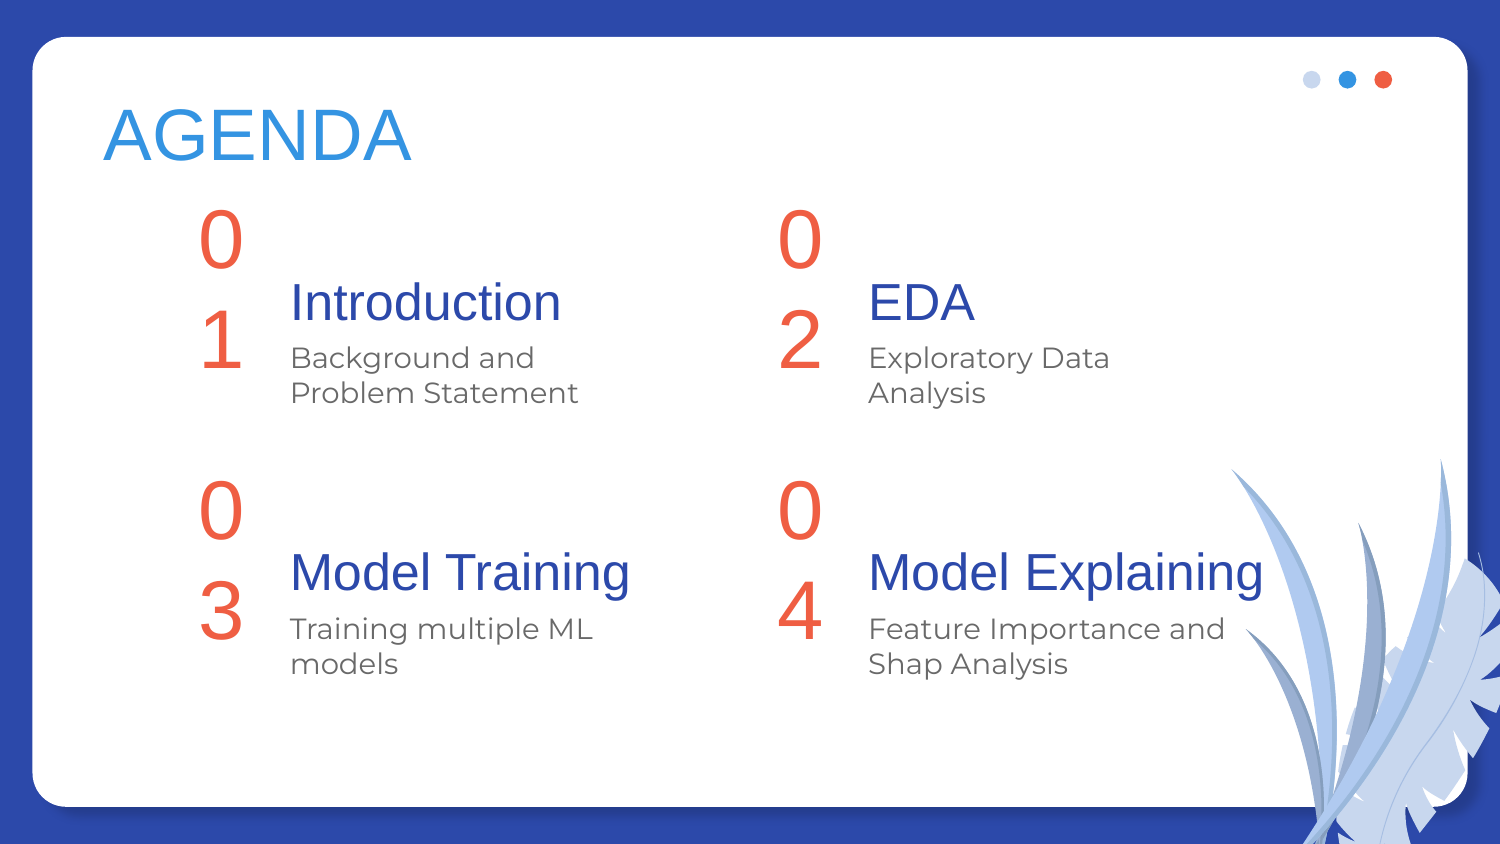

# AGENDA
Introduction
EDA
01
02
Background and Problem Statement
Exploratory Data Analysis
Model Training
Model Explaining
03
04
Training multiple ML models
Feature Importance and Shap Analysis